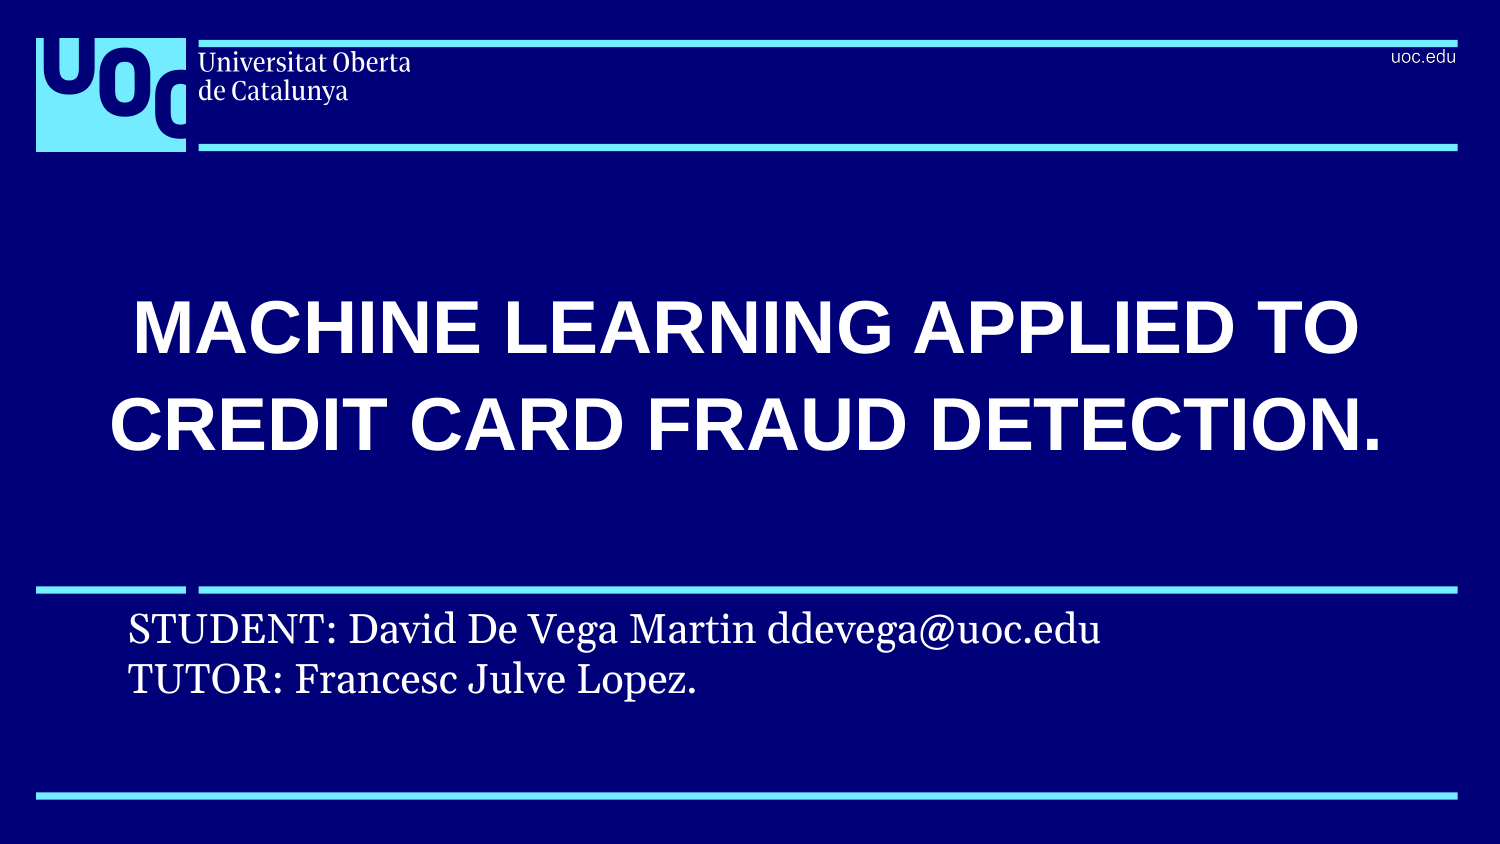

# MACHINE LEARNING APPLIED TO CREDIT CARD FRAUD DETECTION.

STUDENT: David De Vega Martin ddevega@uoc.edu
TUTOR: Francesc Julve Lopez.